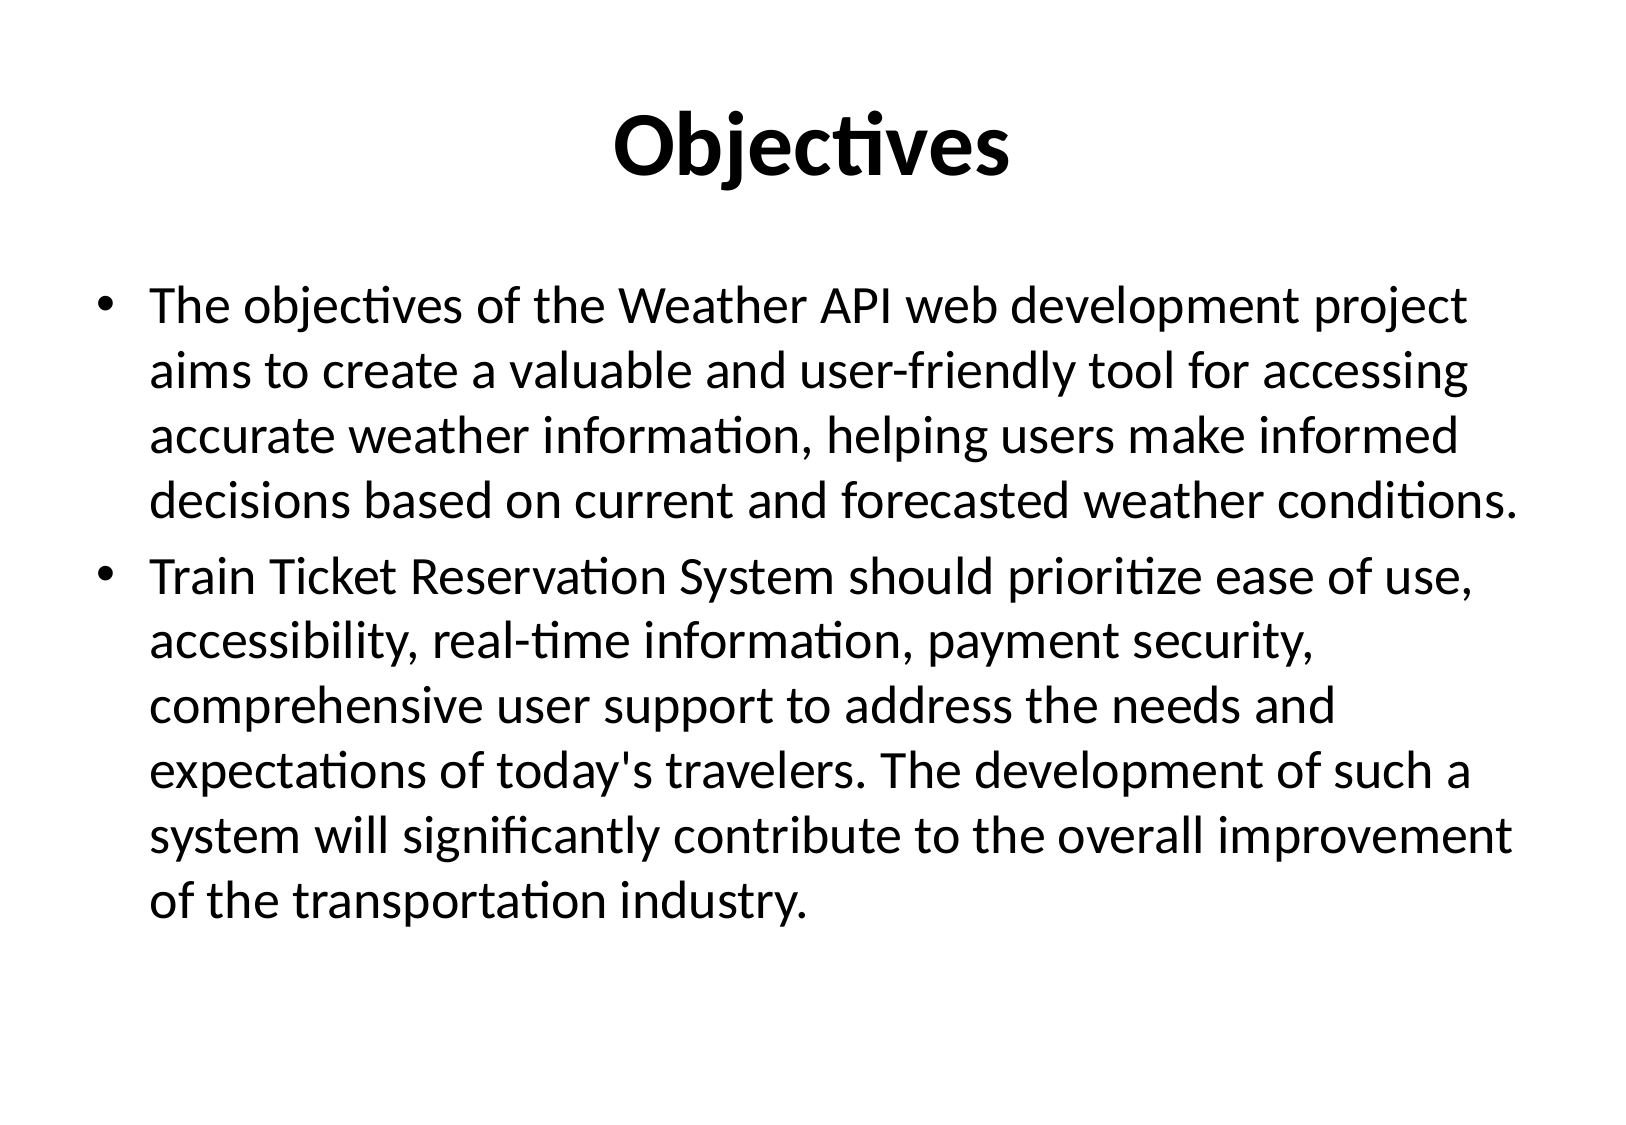

# Objectives
The objectives of the Weather API web development project aims to create a valuable and user-friendly tool for accessing accurate weather information, helping users make informed decisions based on current and forecasted weather conditions.
Train Ticket Reservation System should prioritize ease of use, accessibility, real-time information, payment security, comprehensive user support to address the needs and expectations of today's travelers. The development of such a system will significantly contribute to the overall improvement of the transportation industry.